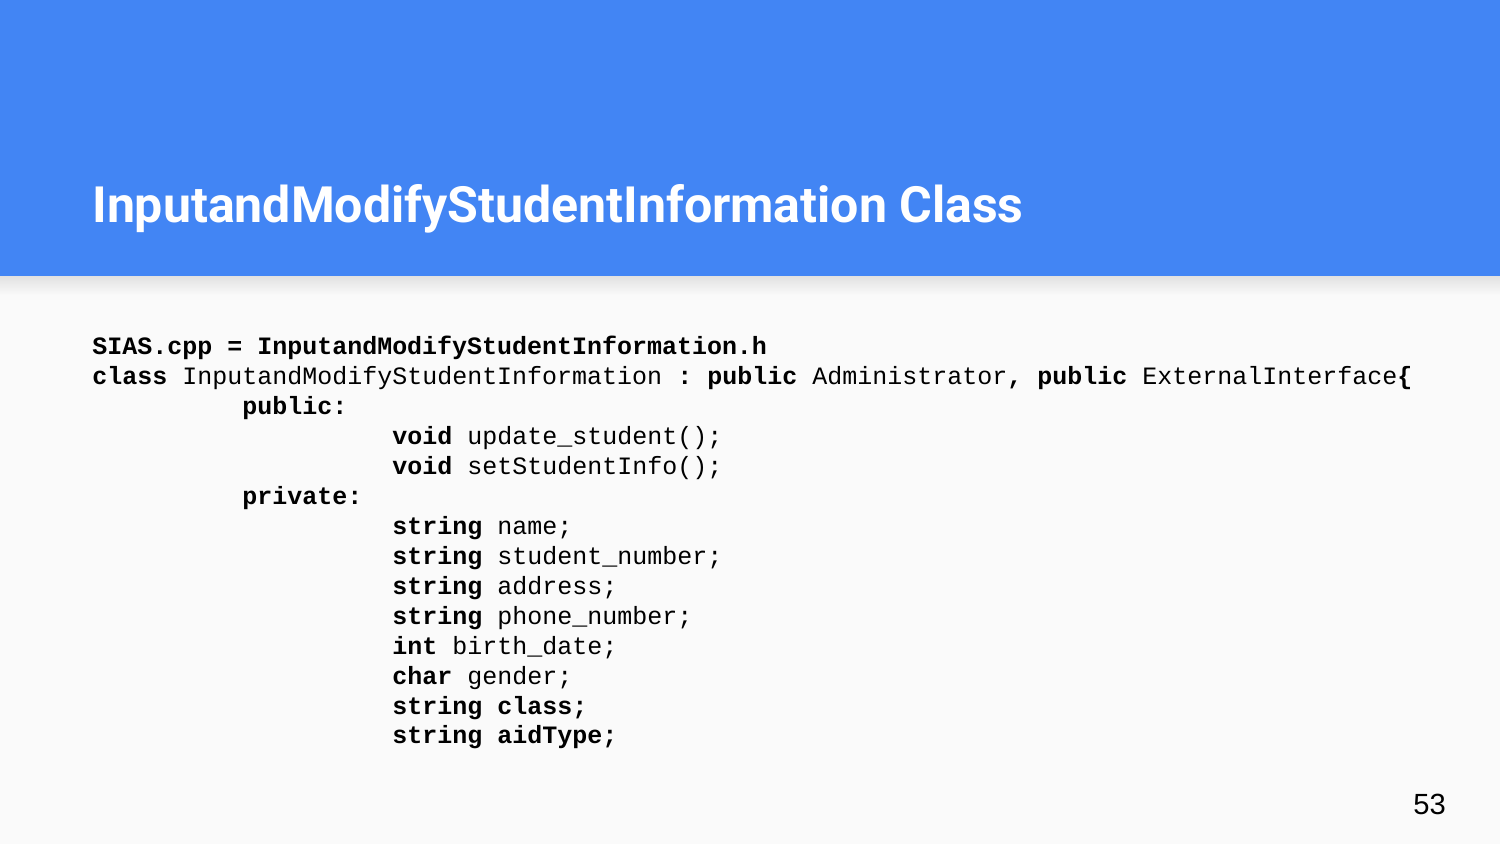

# InputandModifyStudentInformation Class
SIAS.cpp = InputandModifyStudentInformation.h
class InputandModifyStudentInformation : public Administrator, public ExternalInterface{
	public:
		void update_student();
		void setStudentInfo();
	private:
		string name;
		string student_number;
		string address;
		string phone_number;
		int birth_date;
		char gender;
		string class;
		string aidType;

53